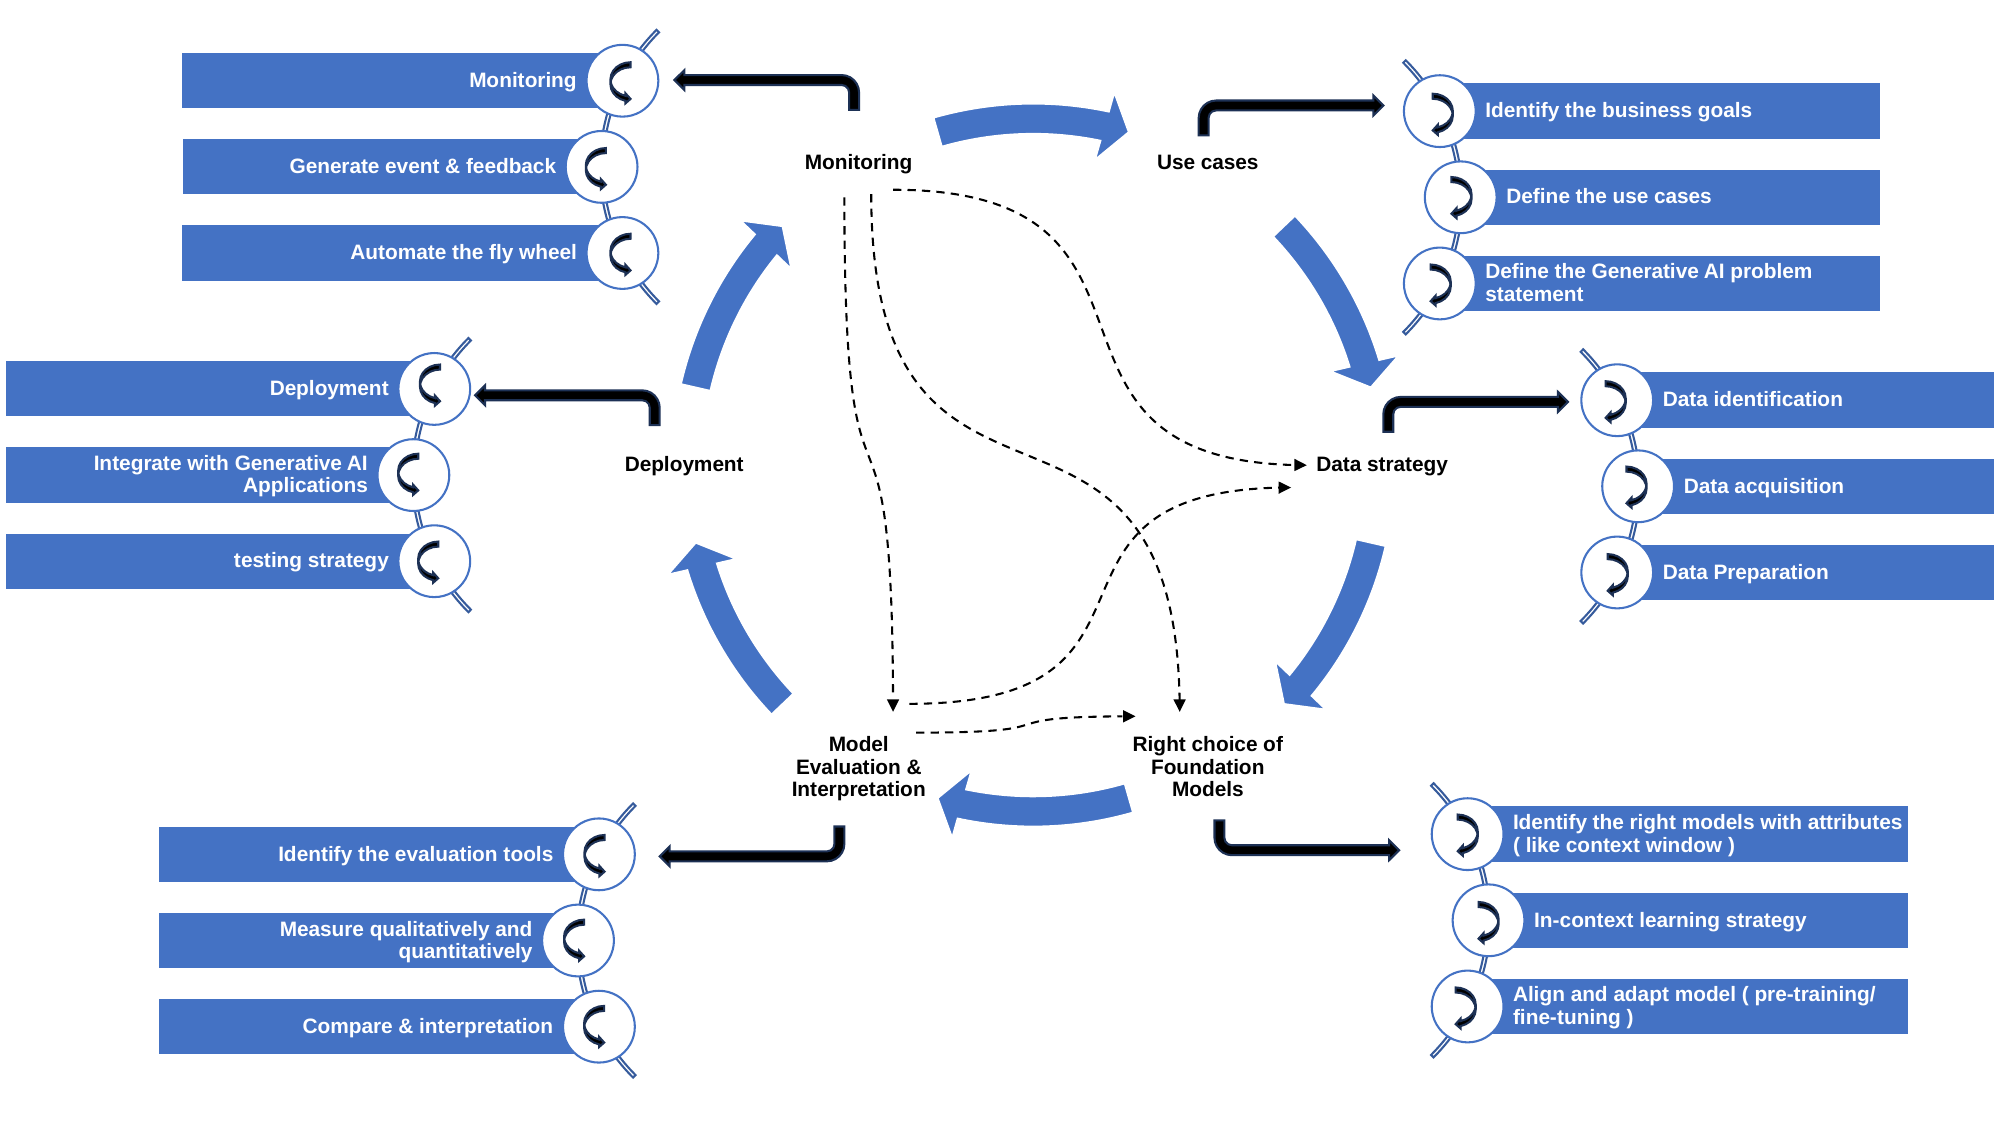

Monitoring
Generate event & feedback
Automate the fly wheel
Identify the business goals
Define the use cases
Define the Generative AI problem statement

Use cases
Data strategy
Right choice of Foundation Models
Model Evaluation & Interpretation
Deployment
Monitoring

Deployment
Integrate with Generative AI Applications
testing strategy
Data identification
Data acquisition
Data Preparation

Identify the right models with attributes ( like context window )
In-context learning strategy
Align and adapt model ( pre-training/ fine-tuning )
Identify the evaluation tools
Measure qualitatively and quantitatively
Compare & interpretation